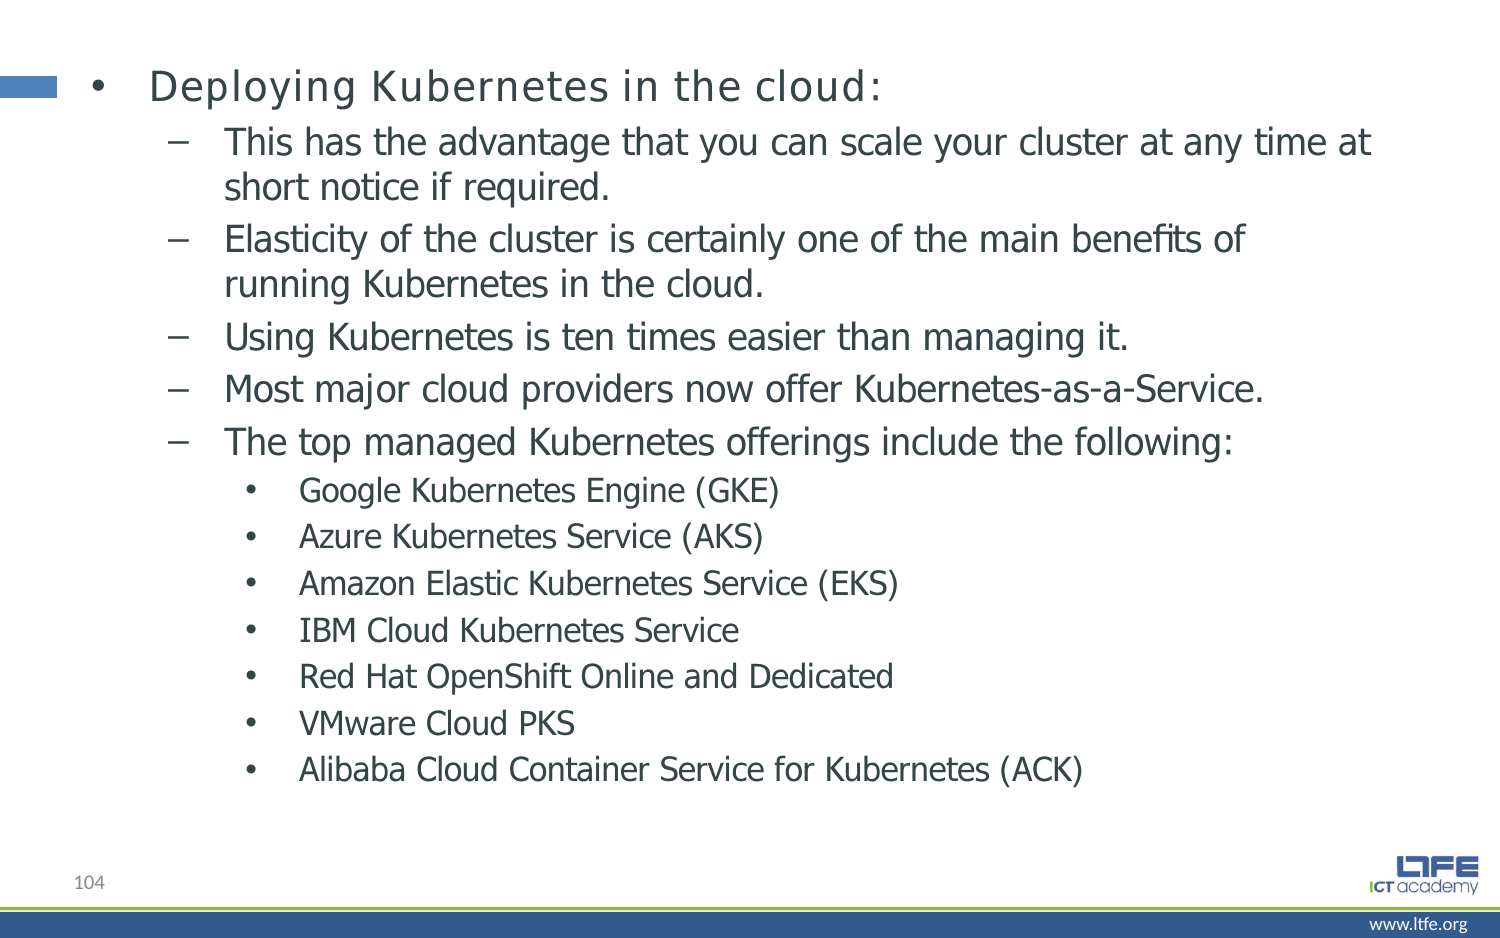

Deploying Kubernetes in the cloud:
This has the advantage that you can scale your cluster at any time at short notice if required.
Elasticity of the cluster is certainly one of the main benefits of running Kubernetes in the cloud.
Using Kubernetes is ten times easier than managing it.
Most major cloud providers now offer Kubernetes-as-a-Service.
The top managed Kubernetes offerings include the following:
Google Kubernetes Engine (GKE)
Azure Kubernetes Service (AKS)
Amazon Elastic Kubernetes Service (EKS)
IBM Cloud Kubernetes Service
Red Hat OpenShift Online and Dedicated
VMware Cloud PKS
Alibaba Cloud Container Service for Kubernetes (ACK)
104